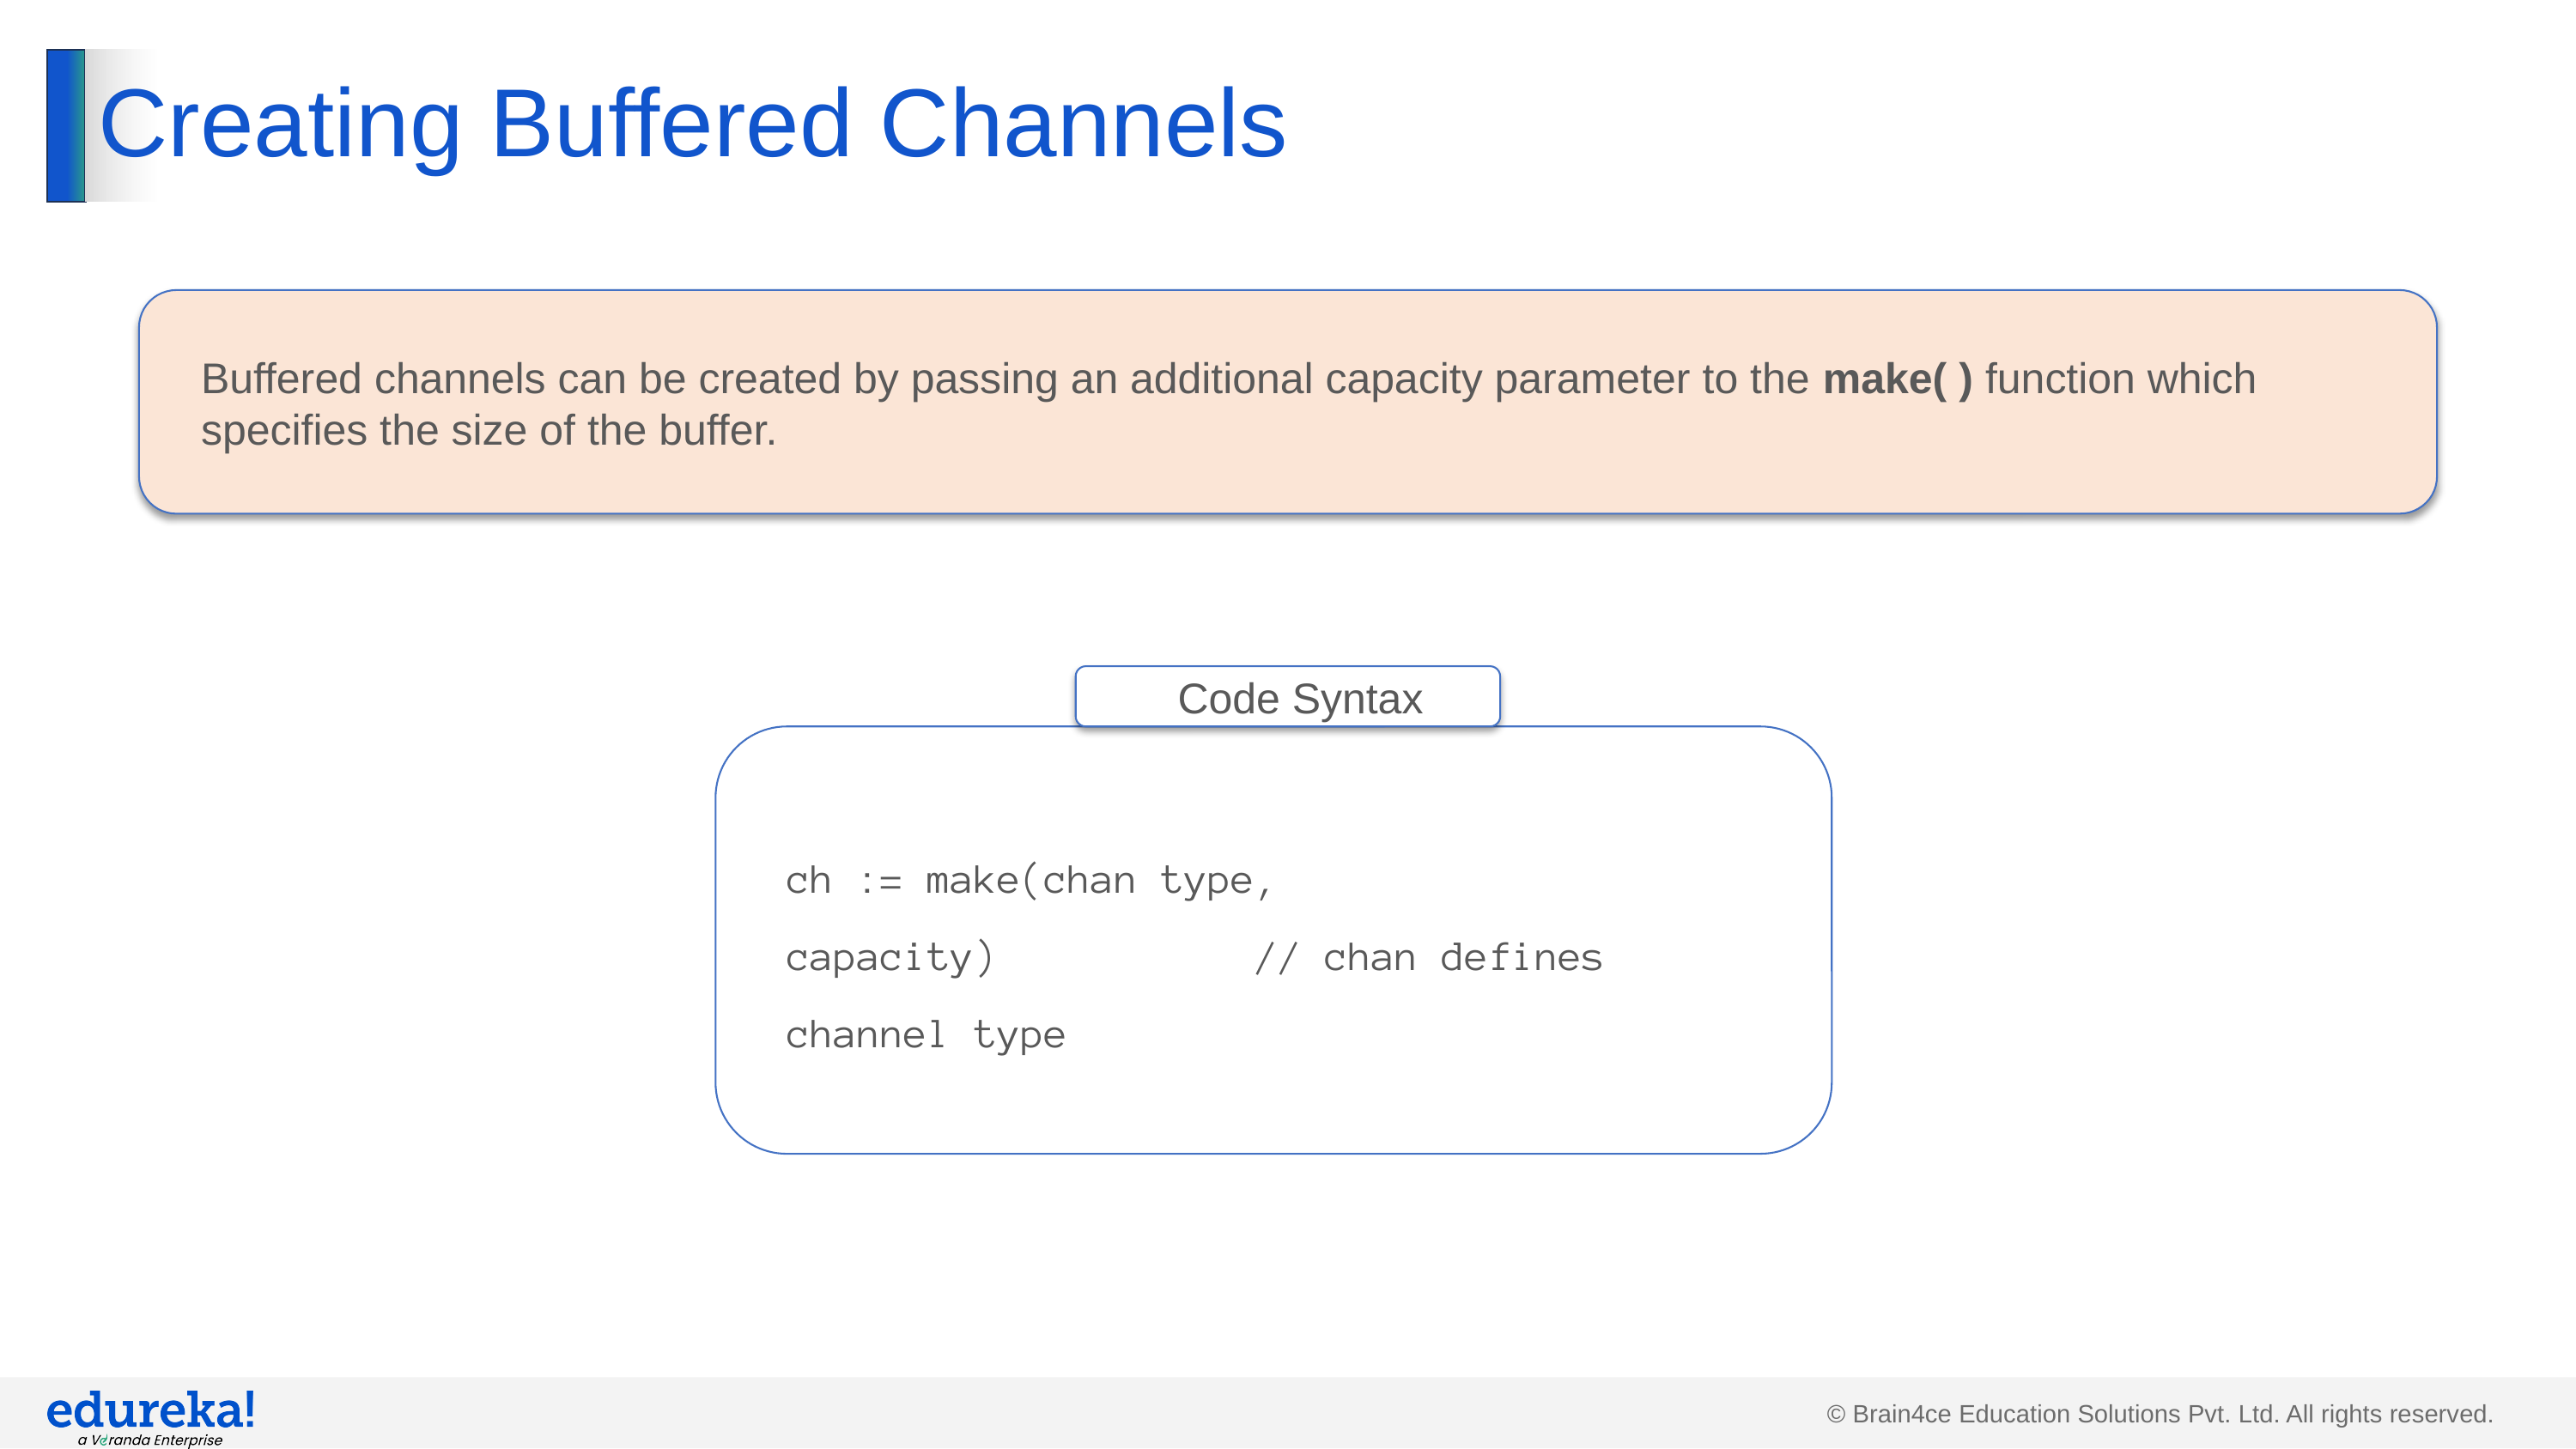

# Creating Buffered Channels
Buffered channels can be created by passing an additional capacity parameter to the make( ) function which specifies the size of the buffer.
Code Syntax
ch := make(chan type, capacity)           // chan defines channel type